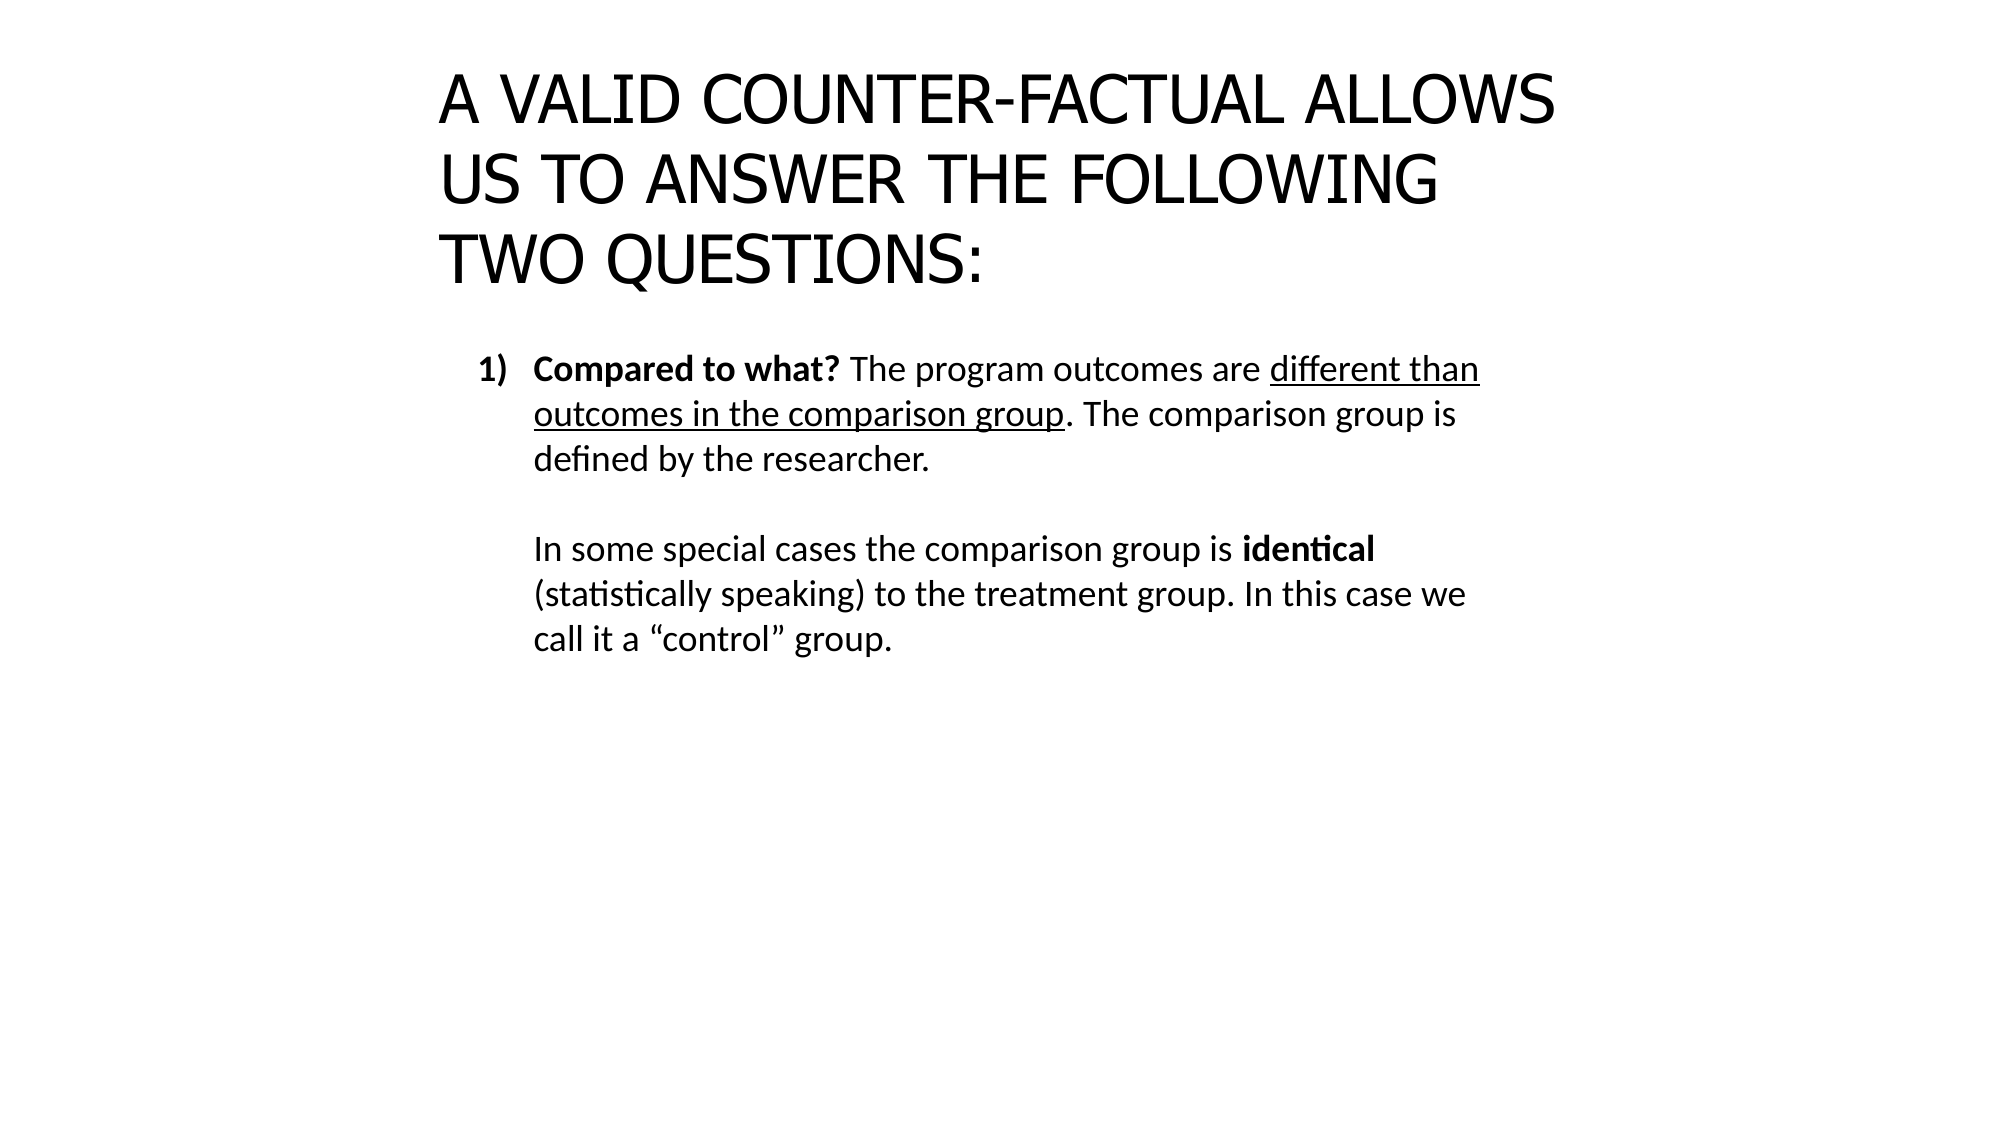

A valid counter-factual allows us to answer the following two questions:
Compared to what? The program outcomes are different than outcomes in the comparison group. The comparison group is defined by the researcher.
In some special cases the comparison group is identical (statistically speaking) to the treatment group. In this case we call it a “control” group.